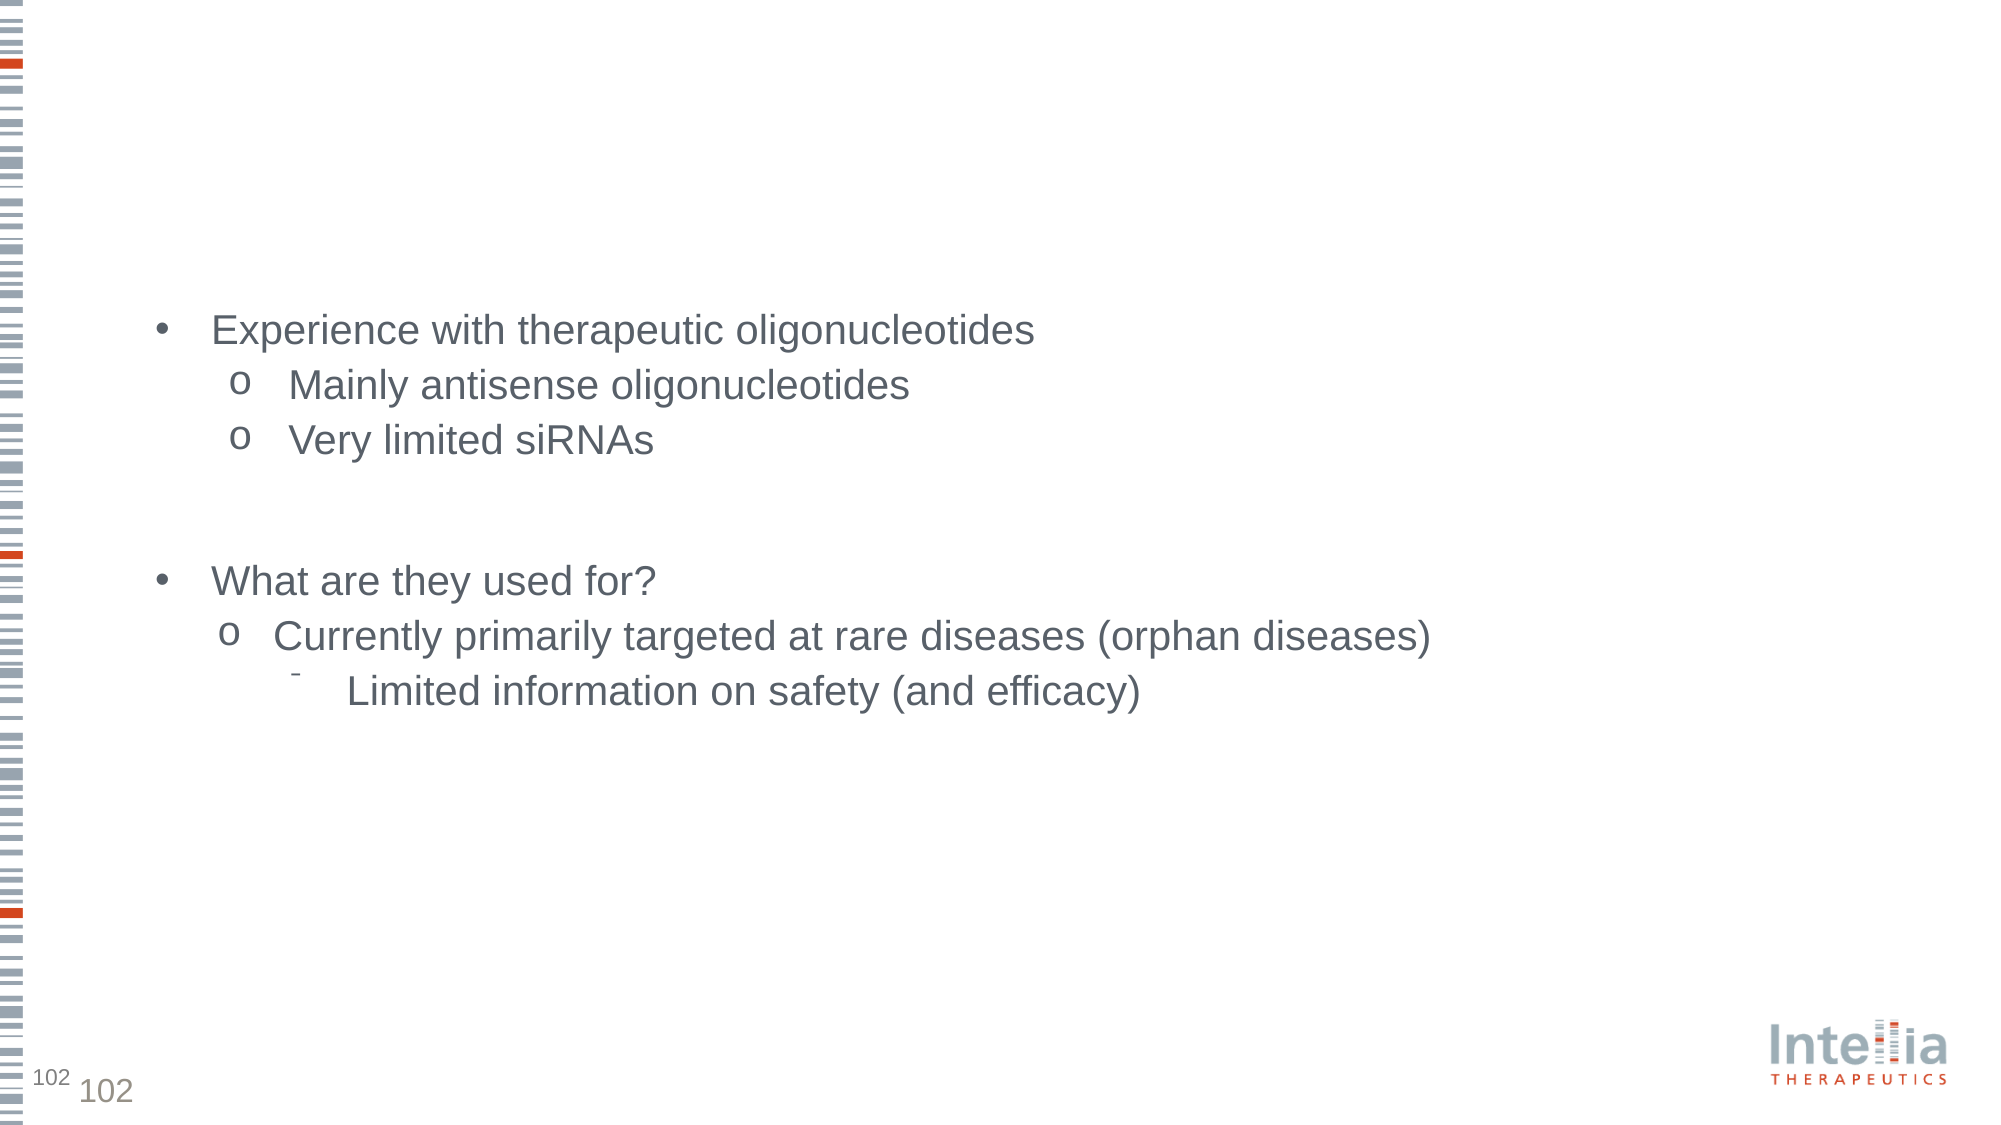

Approved ASOs
Experience with therapeutic oligonucleotides
Mainly antisense oligonucleotides
Very limited siRNAs

What are they used for?
Currently primarily targeted at rare diseases (orphan diseases)
Limited information on safety (and efficacy)

102